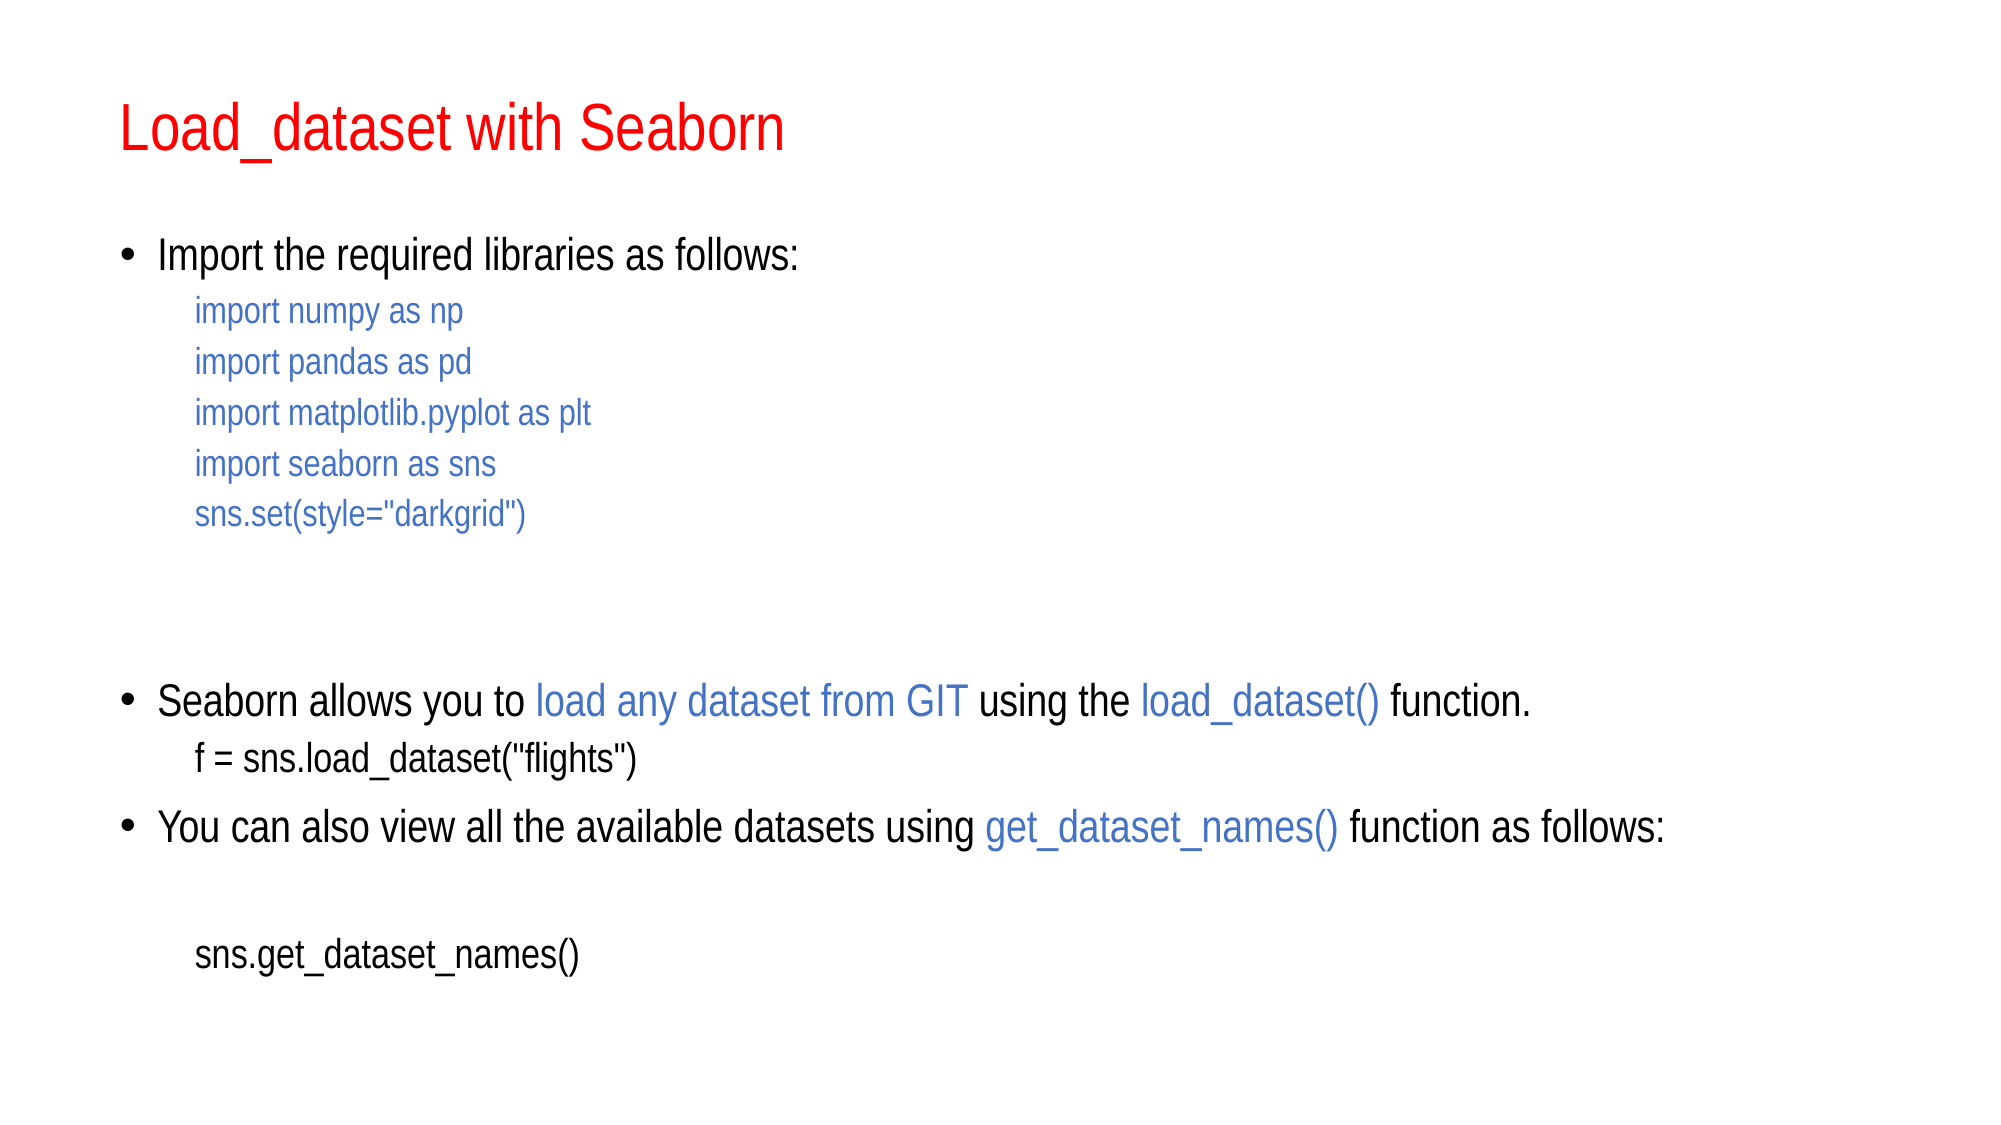

# Load_dataset with Seaborn
Import the required libraries as follows:
import numpy as np
import pandas as pd
import matplotlib.pyplot as plt
import seaborn as sns
sns.set(style="darkgrid")

Seaborn allows you to load any dataset from GIT using the load_dataset() function.
f = sns.load_dataset("flights")
You can also view all the available datasets using get_dataset_names() function as follows:

sns.get_dataset_names()